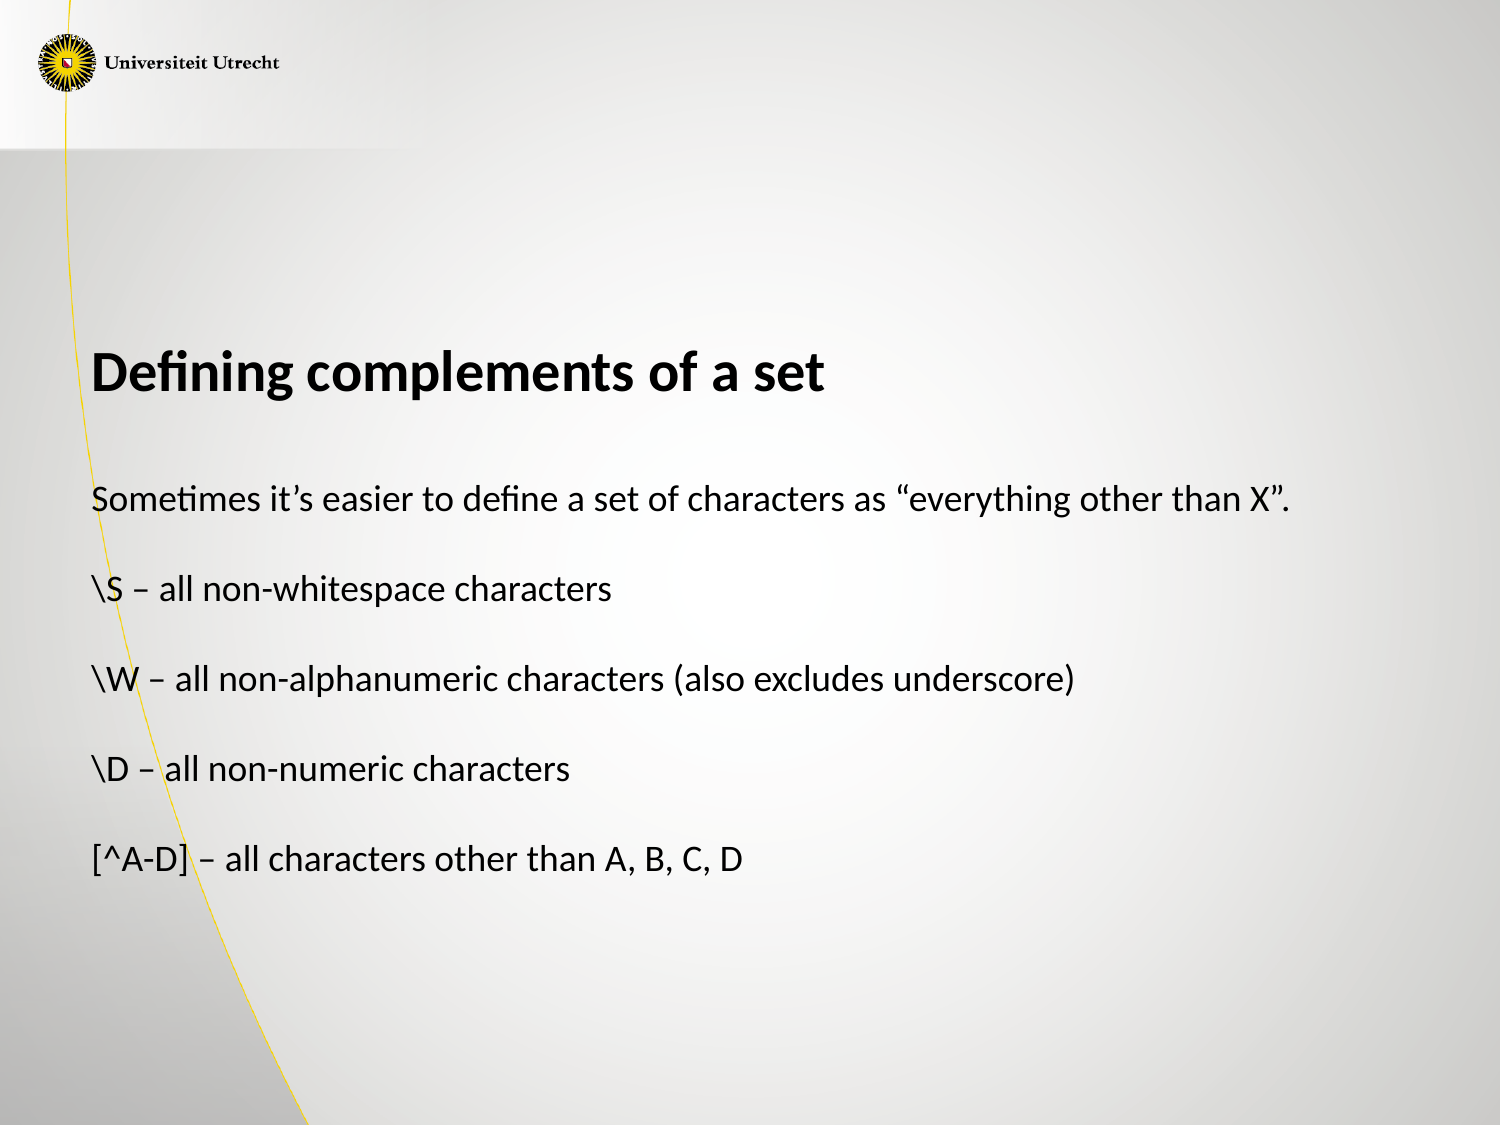

#
Defining complements of a set

Sometimes it’s easier to define a set of characters as “everything other than X”.

\S – all non-whitespace characters

\W – all non-alphanumeric characters (also excludes underscore)

\D – all non-numeric characters

[^A-D] – all characters other than A, B, C, D